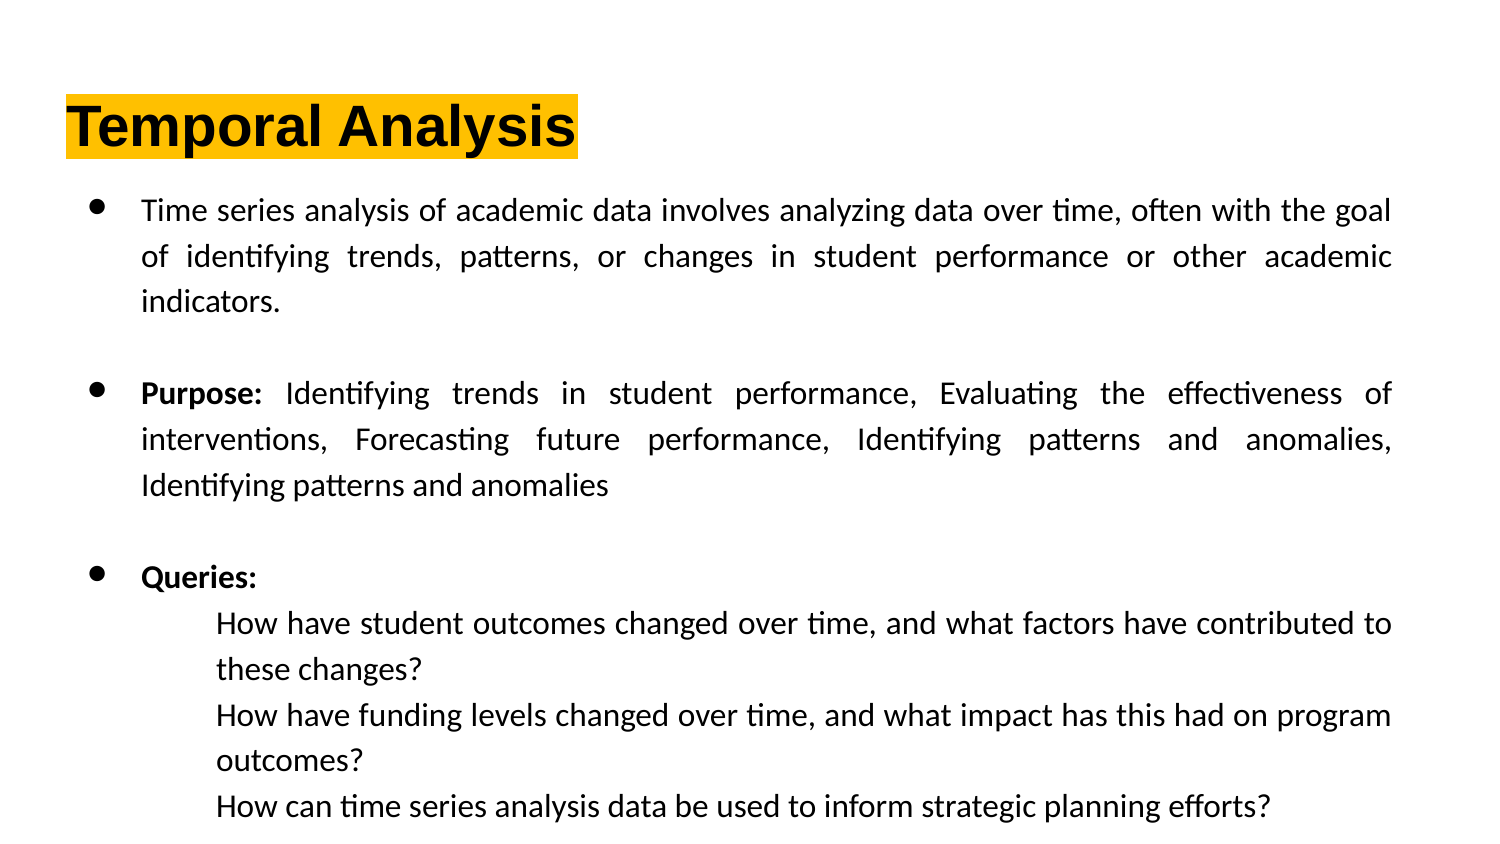

# Temporal Analysis

Time series analysis of academic data involves analyzing data over time, often with the goal of identifying trends, patterns, or changes in student performance or other academic indicators.

Purpose: Identifying trends in student performance, Evaluating the effectiveness of interventions, Forecasting future performance, Identifying patterns and anomalies, Identifying patterns and anomalies

Queries:
How have student outcomes changed over time, and what factors have contributed to these changes?
How have funding levels changed over time, and what impact has this had on program outcomes?
How can time series analysis data be used to inform strategic planning efforts?